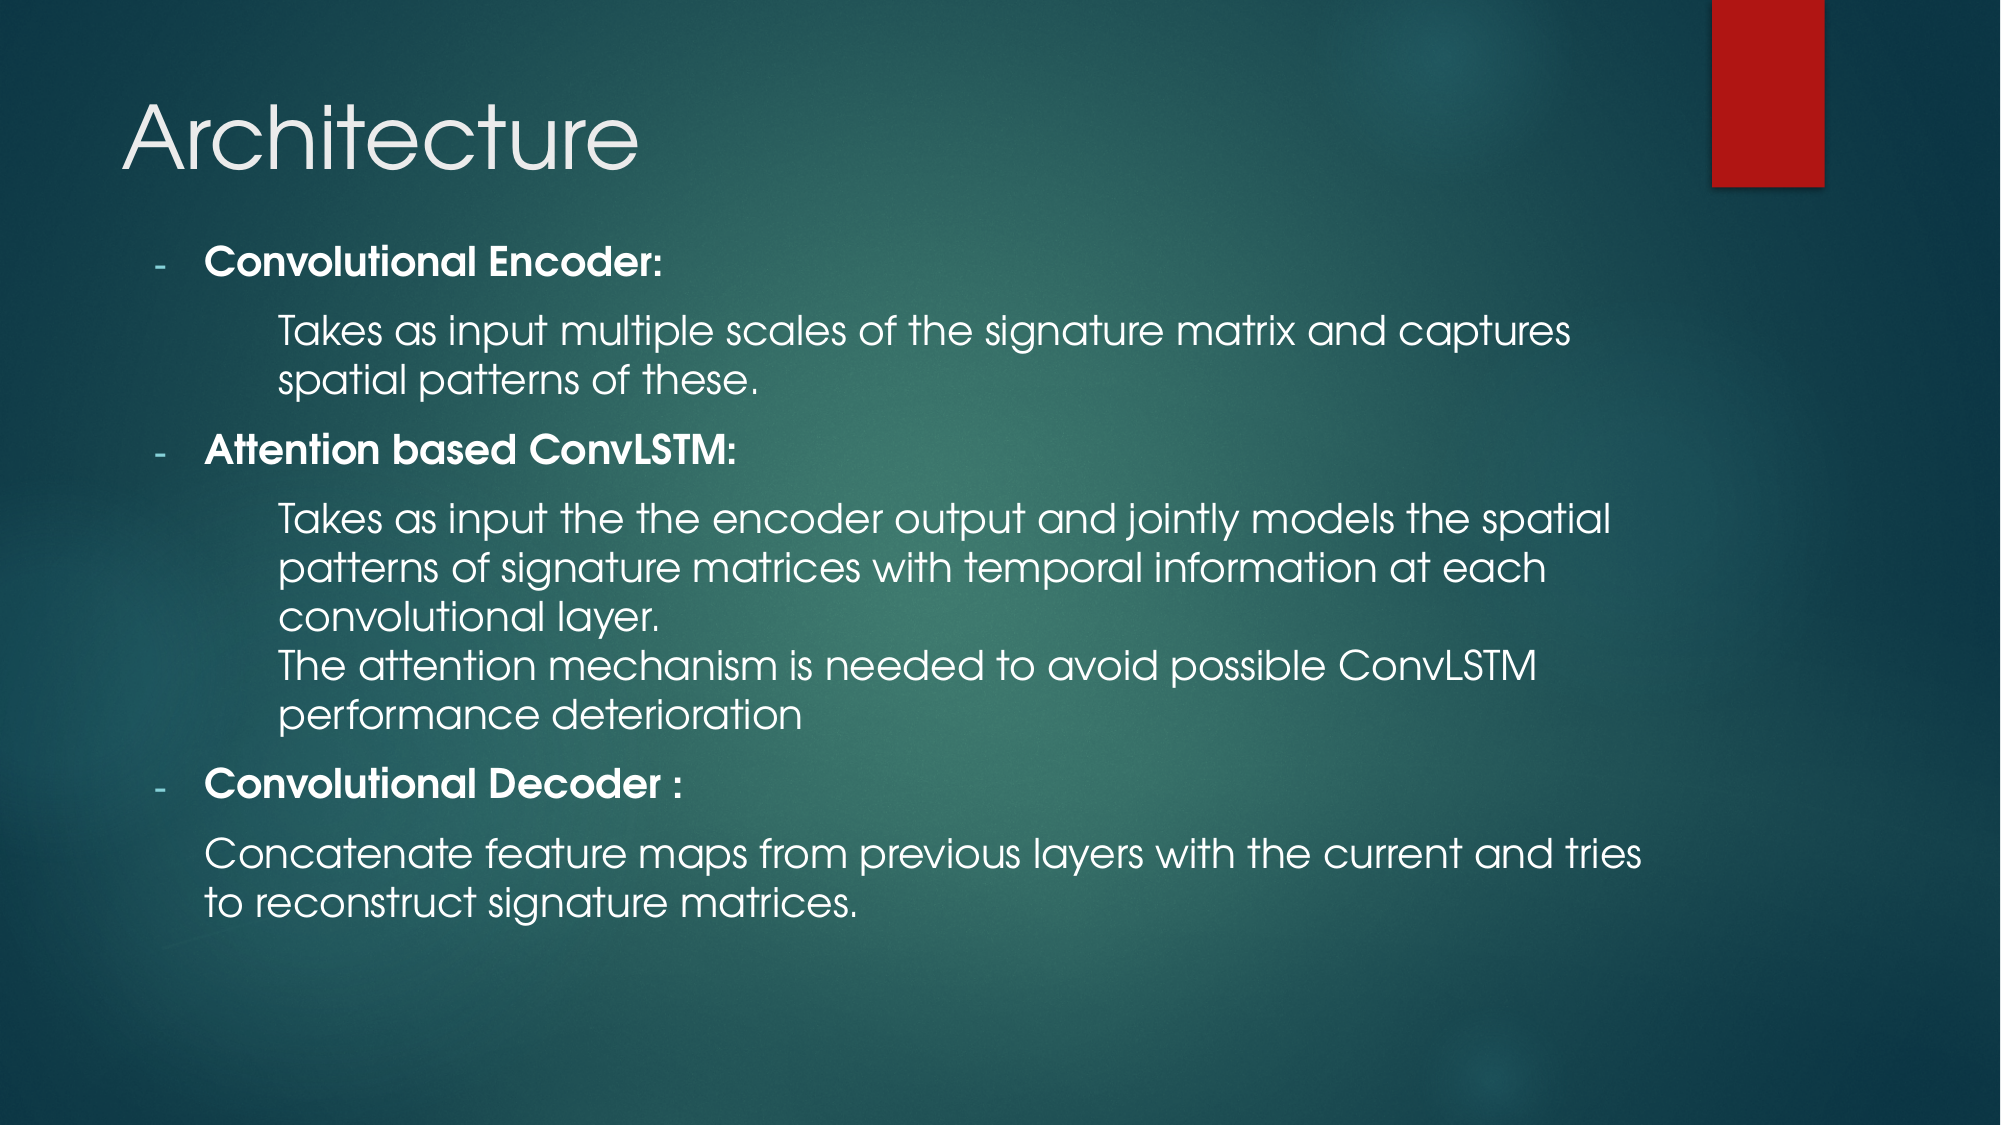

# Architecture
Convolutional Encoder:
Takes as input multiple scales of the signature matrix and captures
spatial patterns of these.
Attention based ConvLSTM:
		Takes as input the the encoder output and jointly models the spatial
		patterns of signature matrices with temporal information at each
		convolutional layer.
		The attention mechanism is needed to avoid possible ConvLSTM
		performance deterioration
Convolutional Decoder :
	Concatenate feature maps from previous layers with the current and tries
	to reconstruct signature matrices.